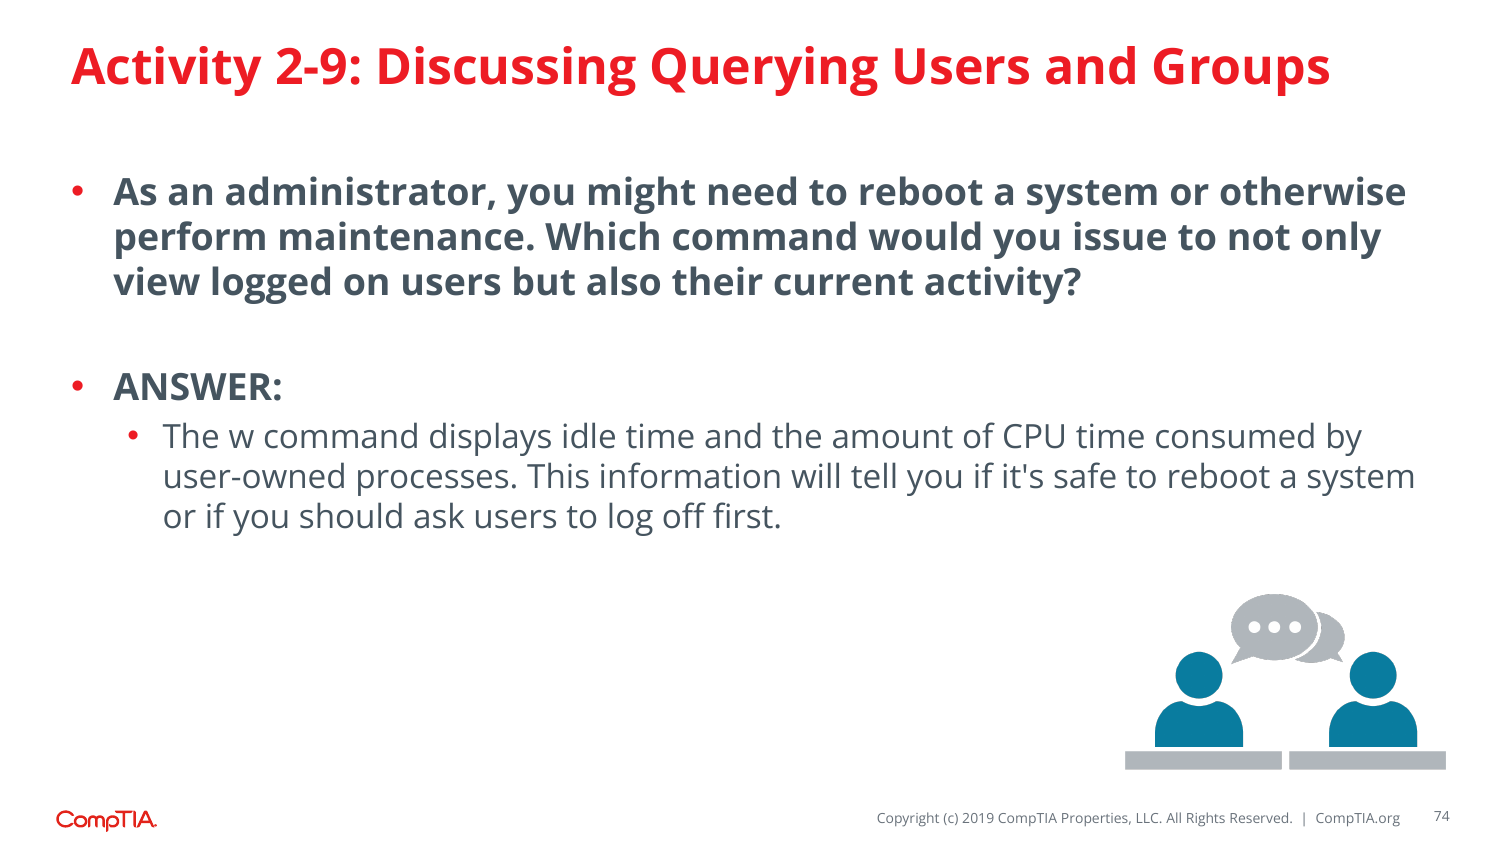

# Activity 2-9: Discussing Querying Users and Groups
As an administrator, you might need to reboot a system or otherwise perform maintenance. Which command would you issue to not only view logged on users but also their current activity?

ANSWER:
The w command displays idle time and the amount of CPU time consumed by user-owned processes. This information will tell you if it's safe to reboot a system or if you should ask users to log off first.
74